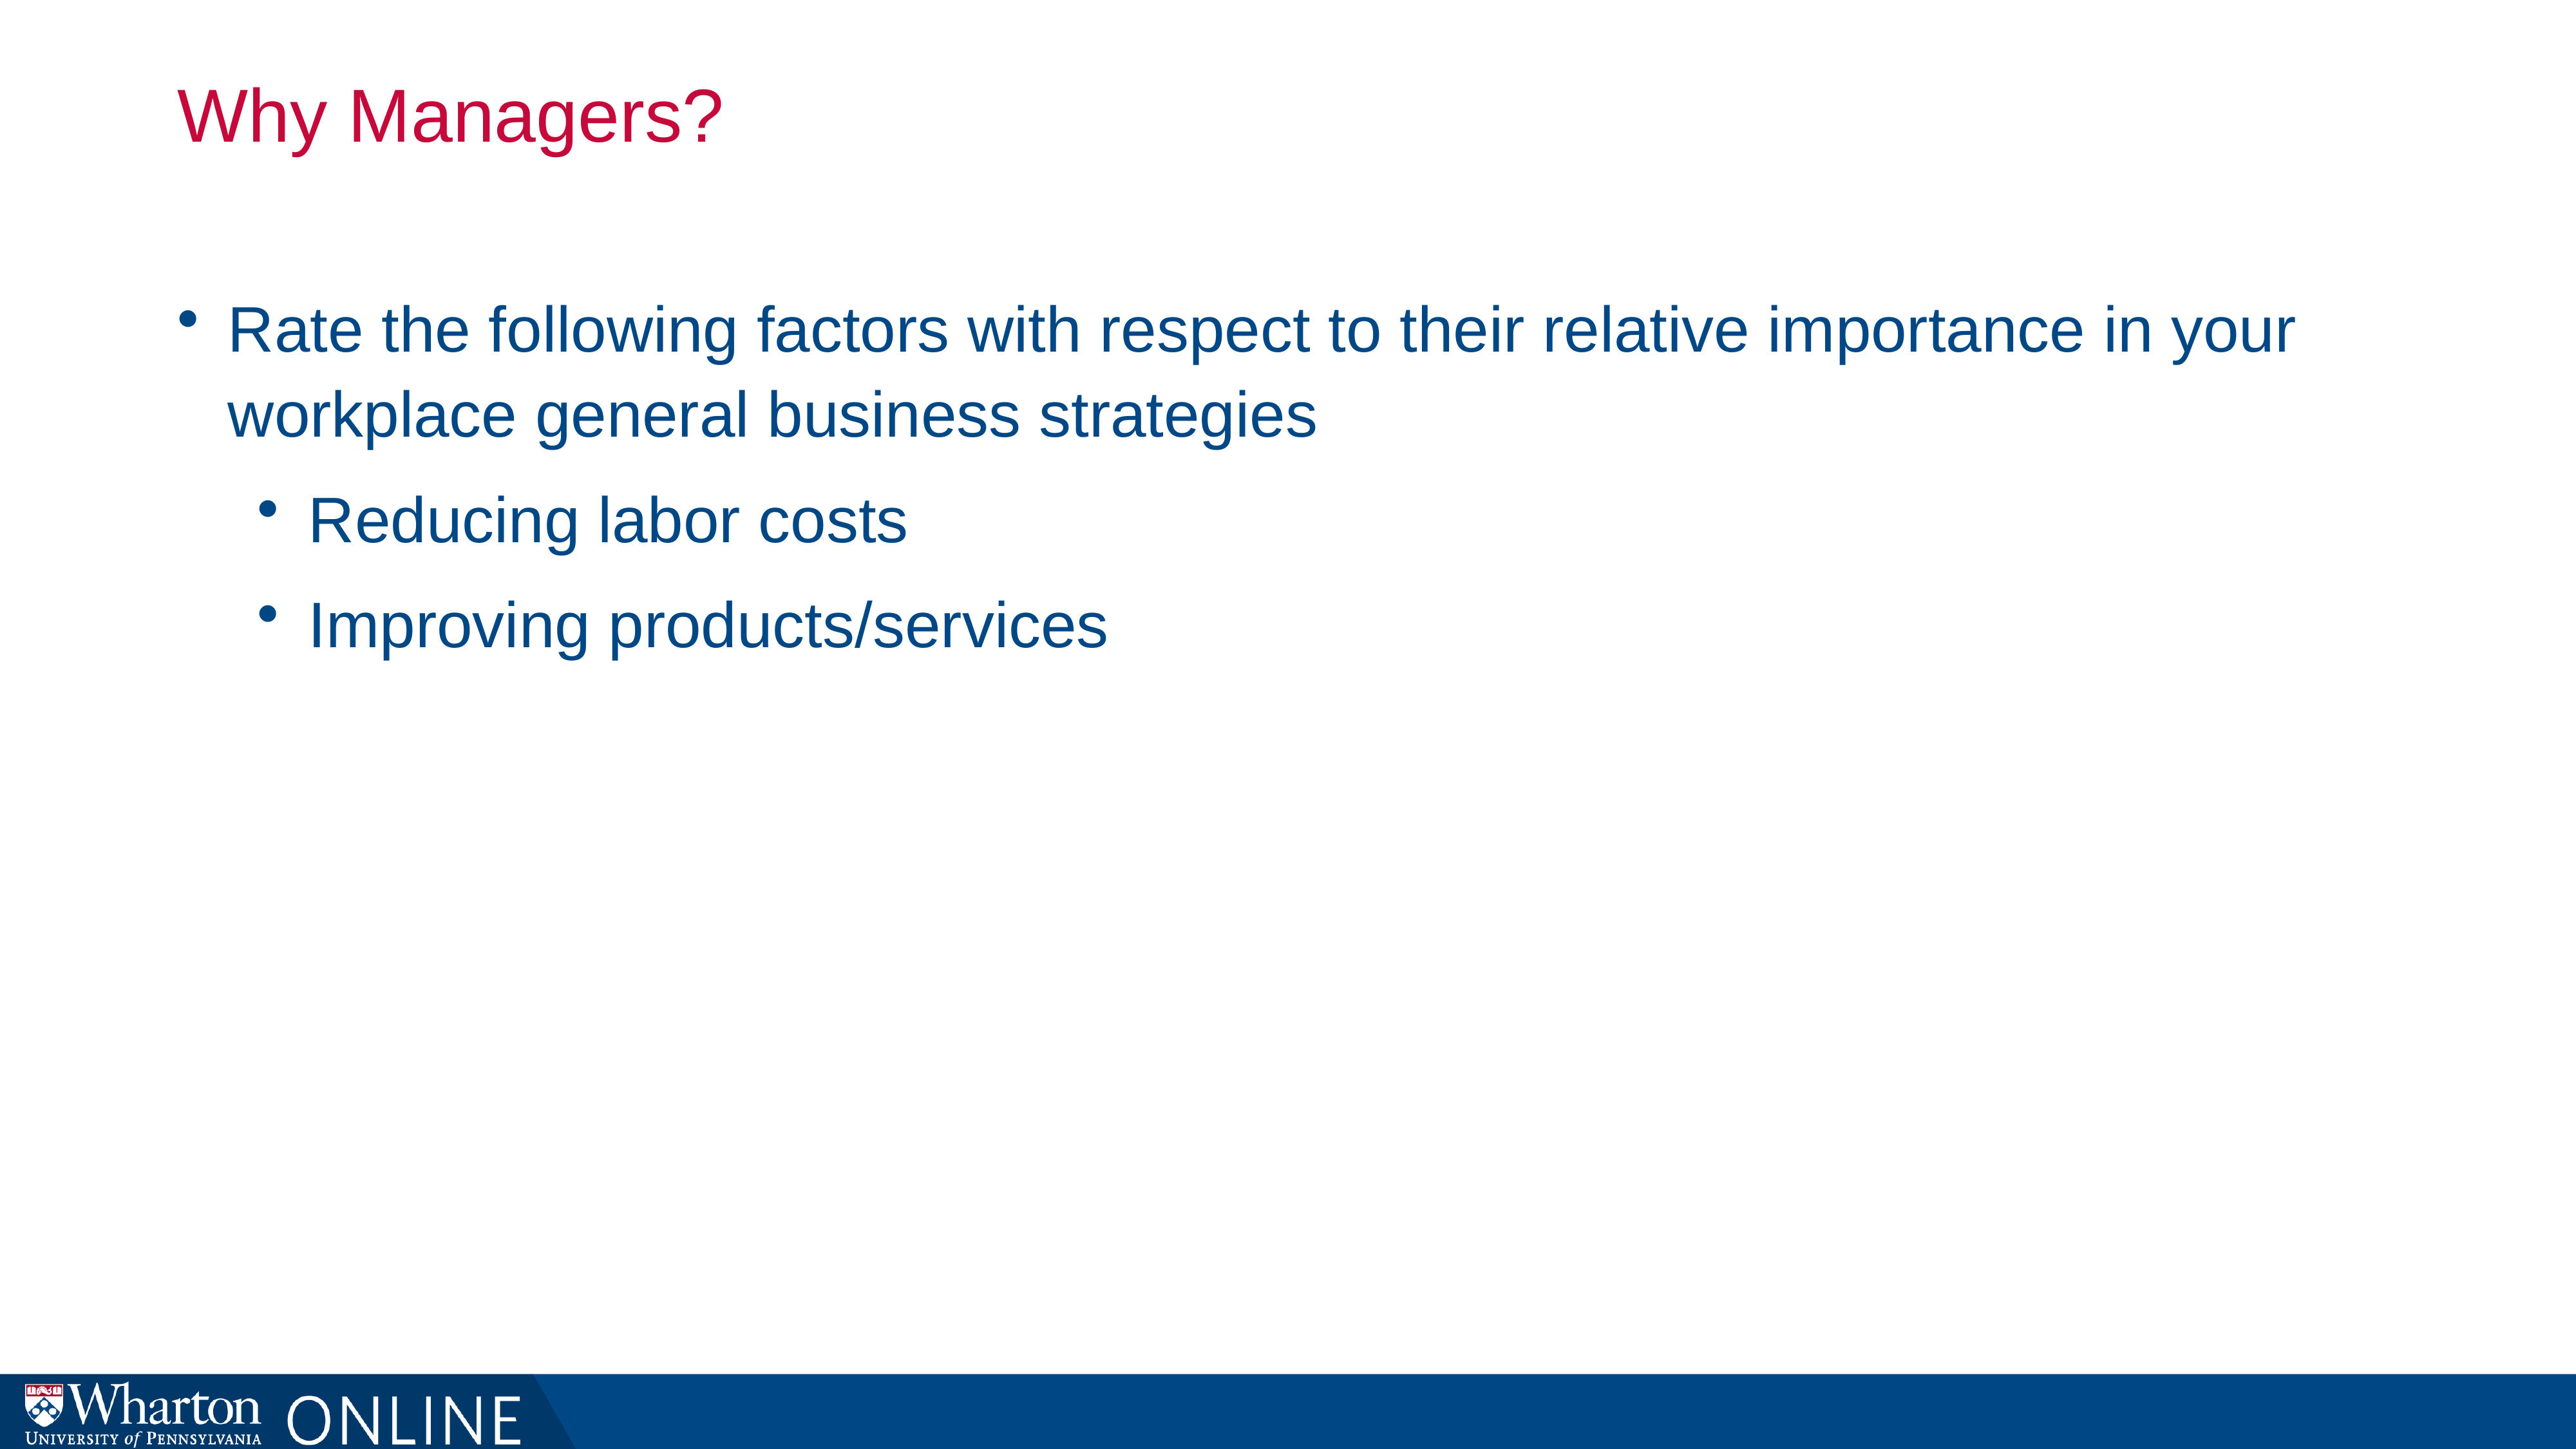

# Why Managers?
Rate the following factors with respect to their relative importance in your workplace general business strategies
Reducing labor costs
Improving products/services